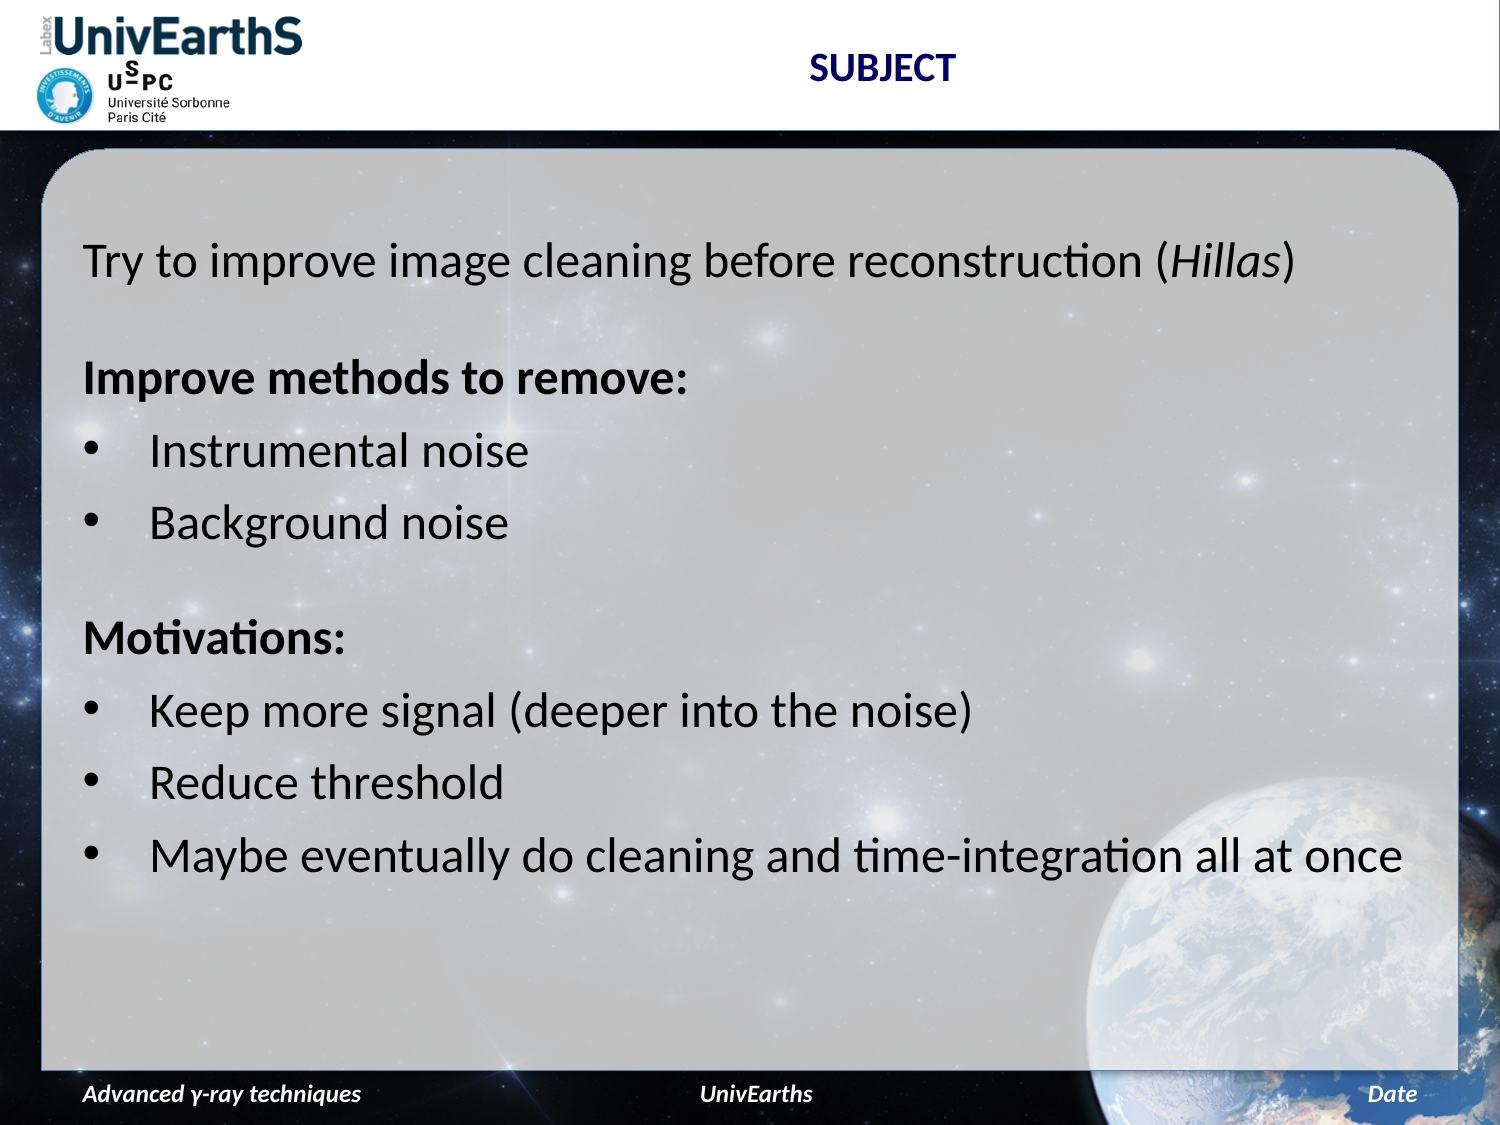

# Subject

Try to improve image cleaning before reconstruction (Hillas)

Improve methods to remove:
Instrumental noise
Background noise

Motivations:
Keep more signal (deeper into the noise)
Reduce threshold
Maybe eventually do cleaning and time-integration all at once